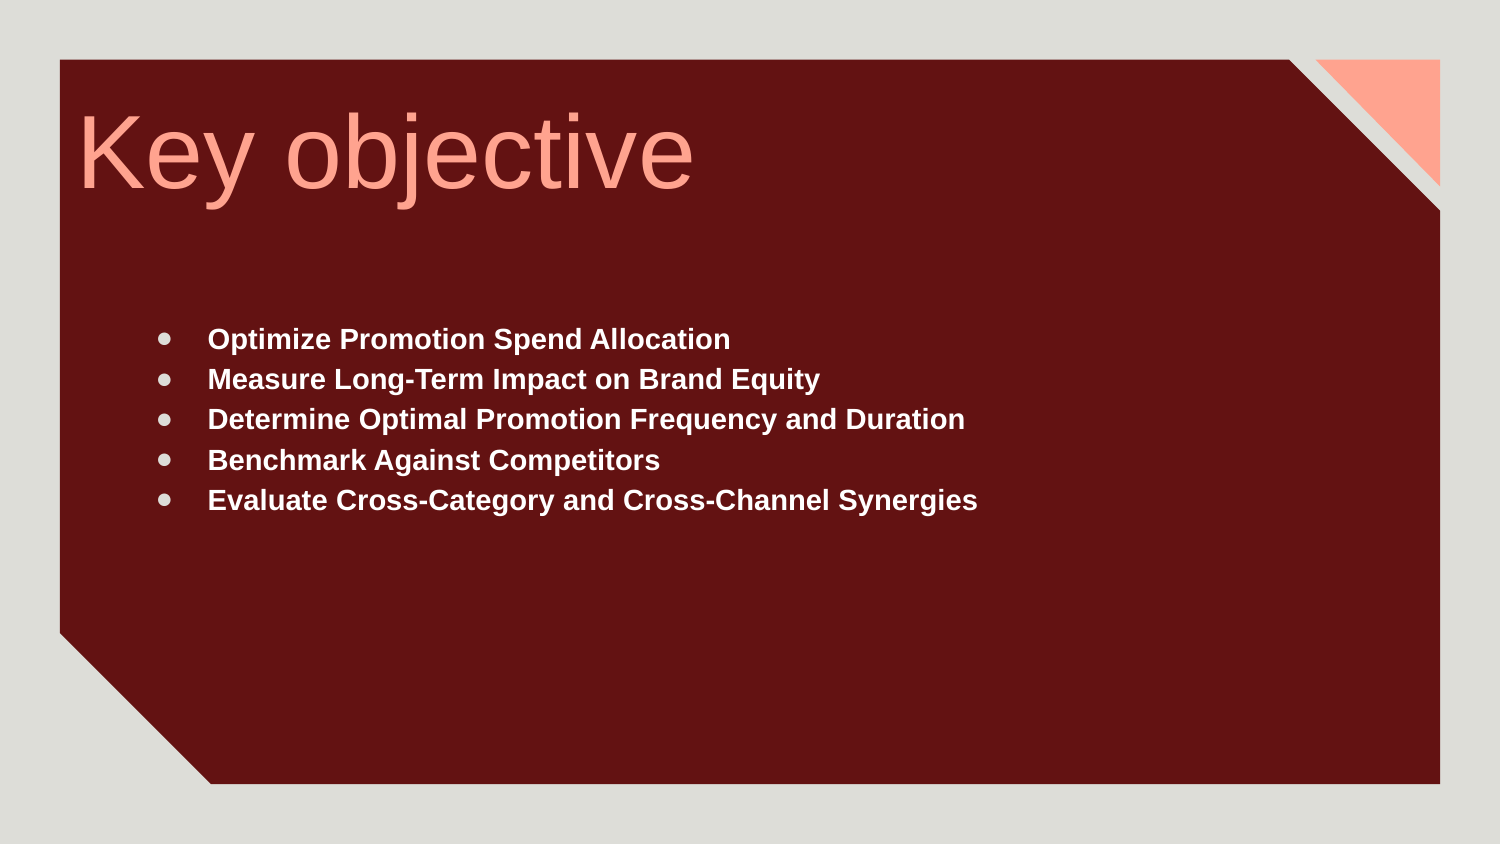

# Key objective

Optimize Promotion Spend Allocation
Measure Long-Term Impact on Brand Equity
Determine Optimal Promotion Frequency and Duration
Benchmark Against Competitors
Evaluate Cross-Category and Cross-Channel Synergies